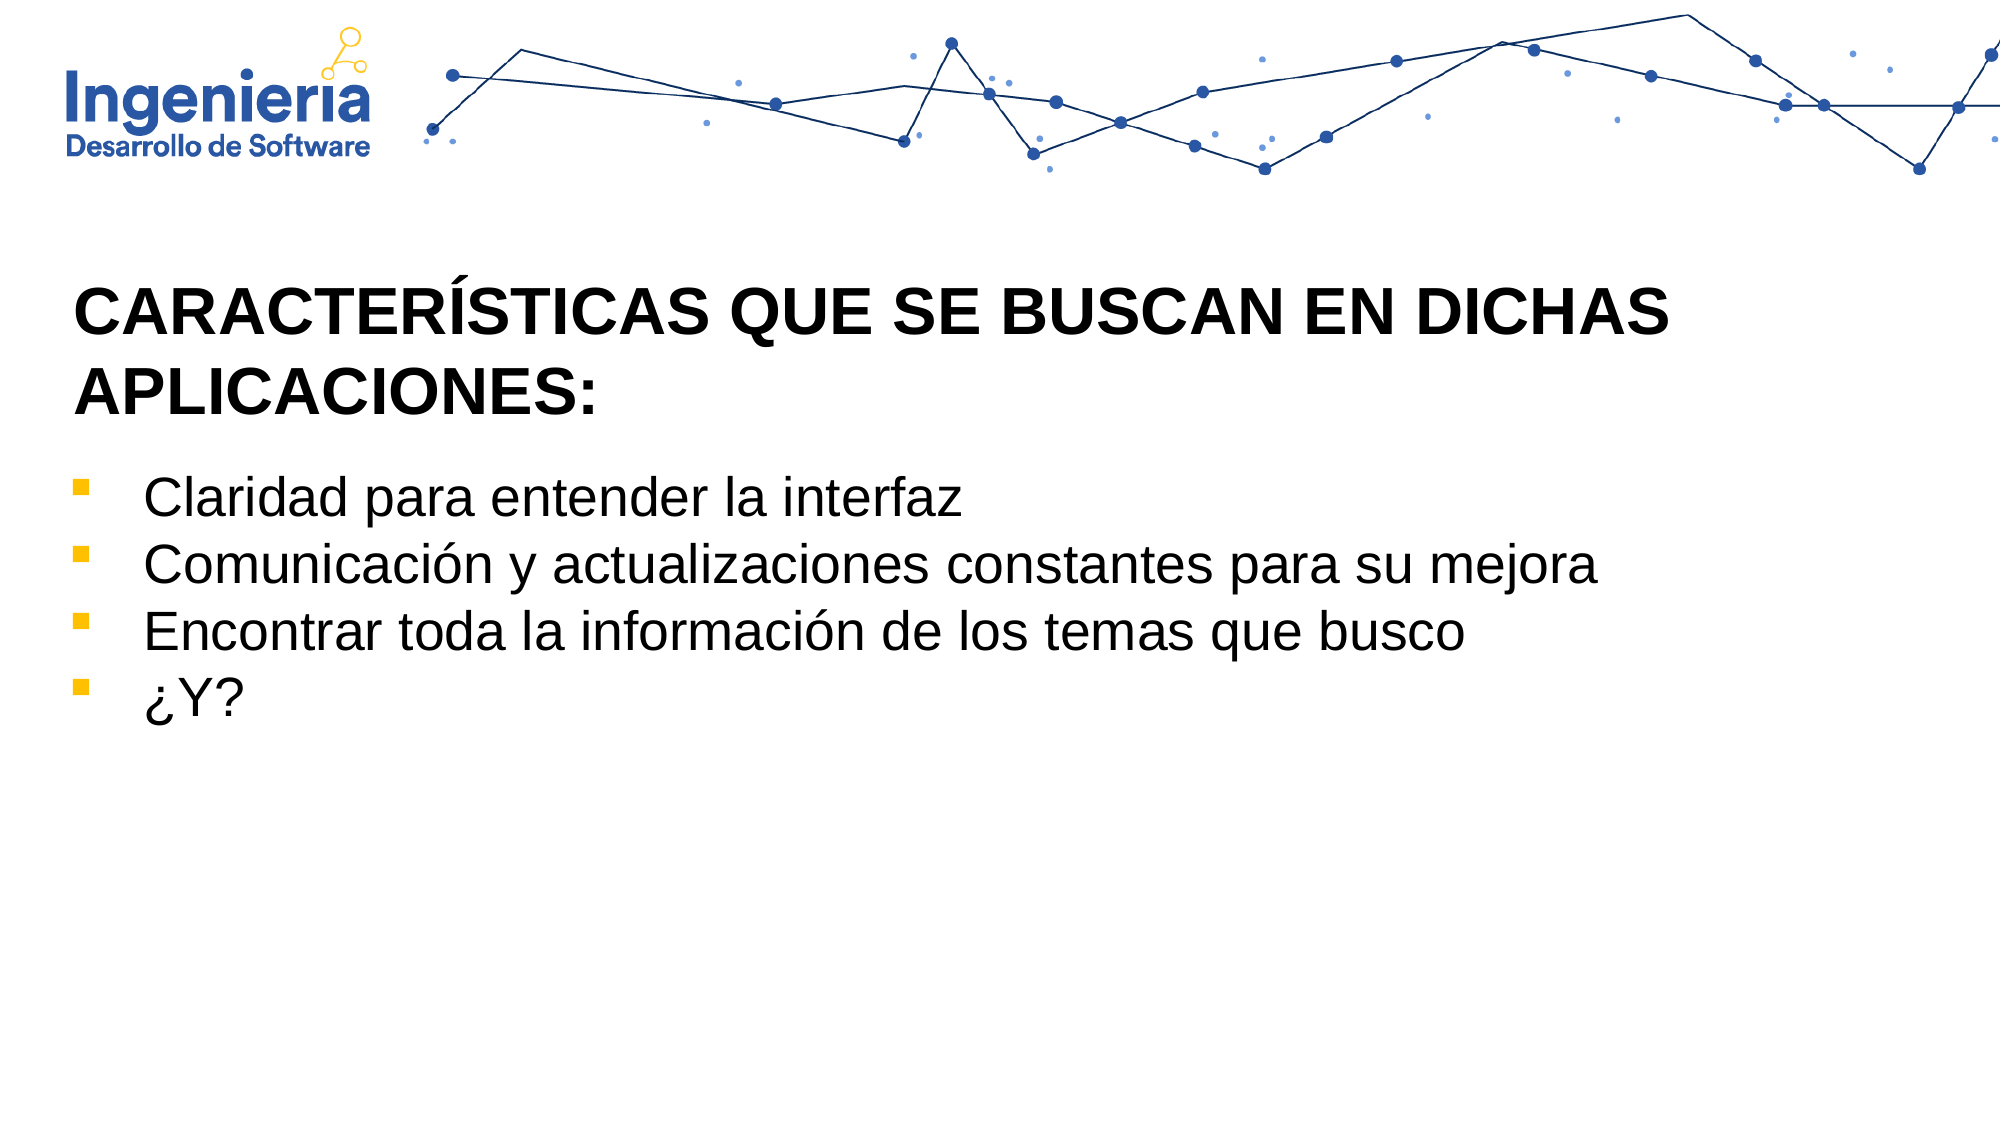

CARACTERÍSTICAS QUE SE BUSCAN EN DICHAS APLICACIONES:
Claridad para entender la interfaz
Comunicación y actualizaciones constantes para su mejora
Encontrar toda la información de los temas que busco
¿Y?